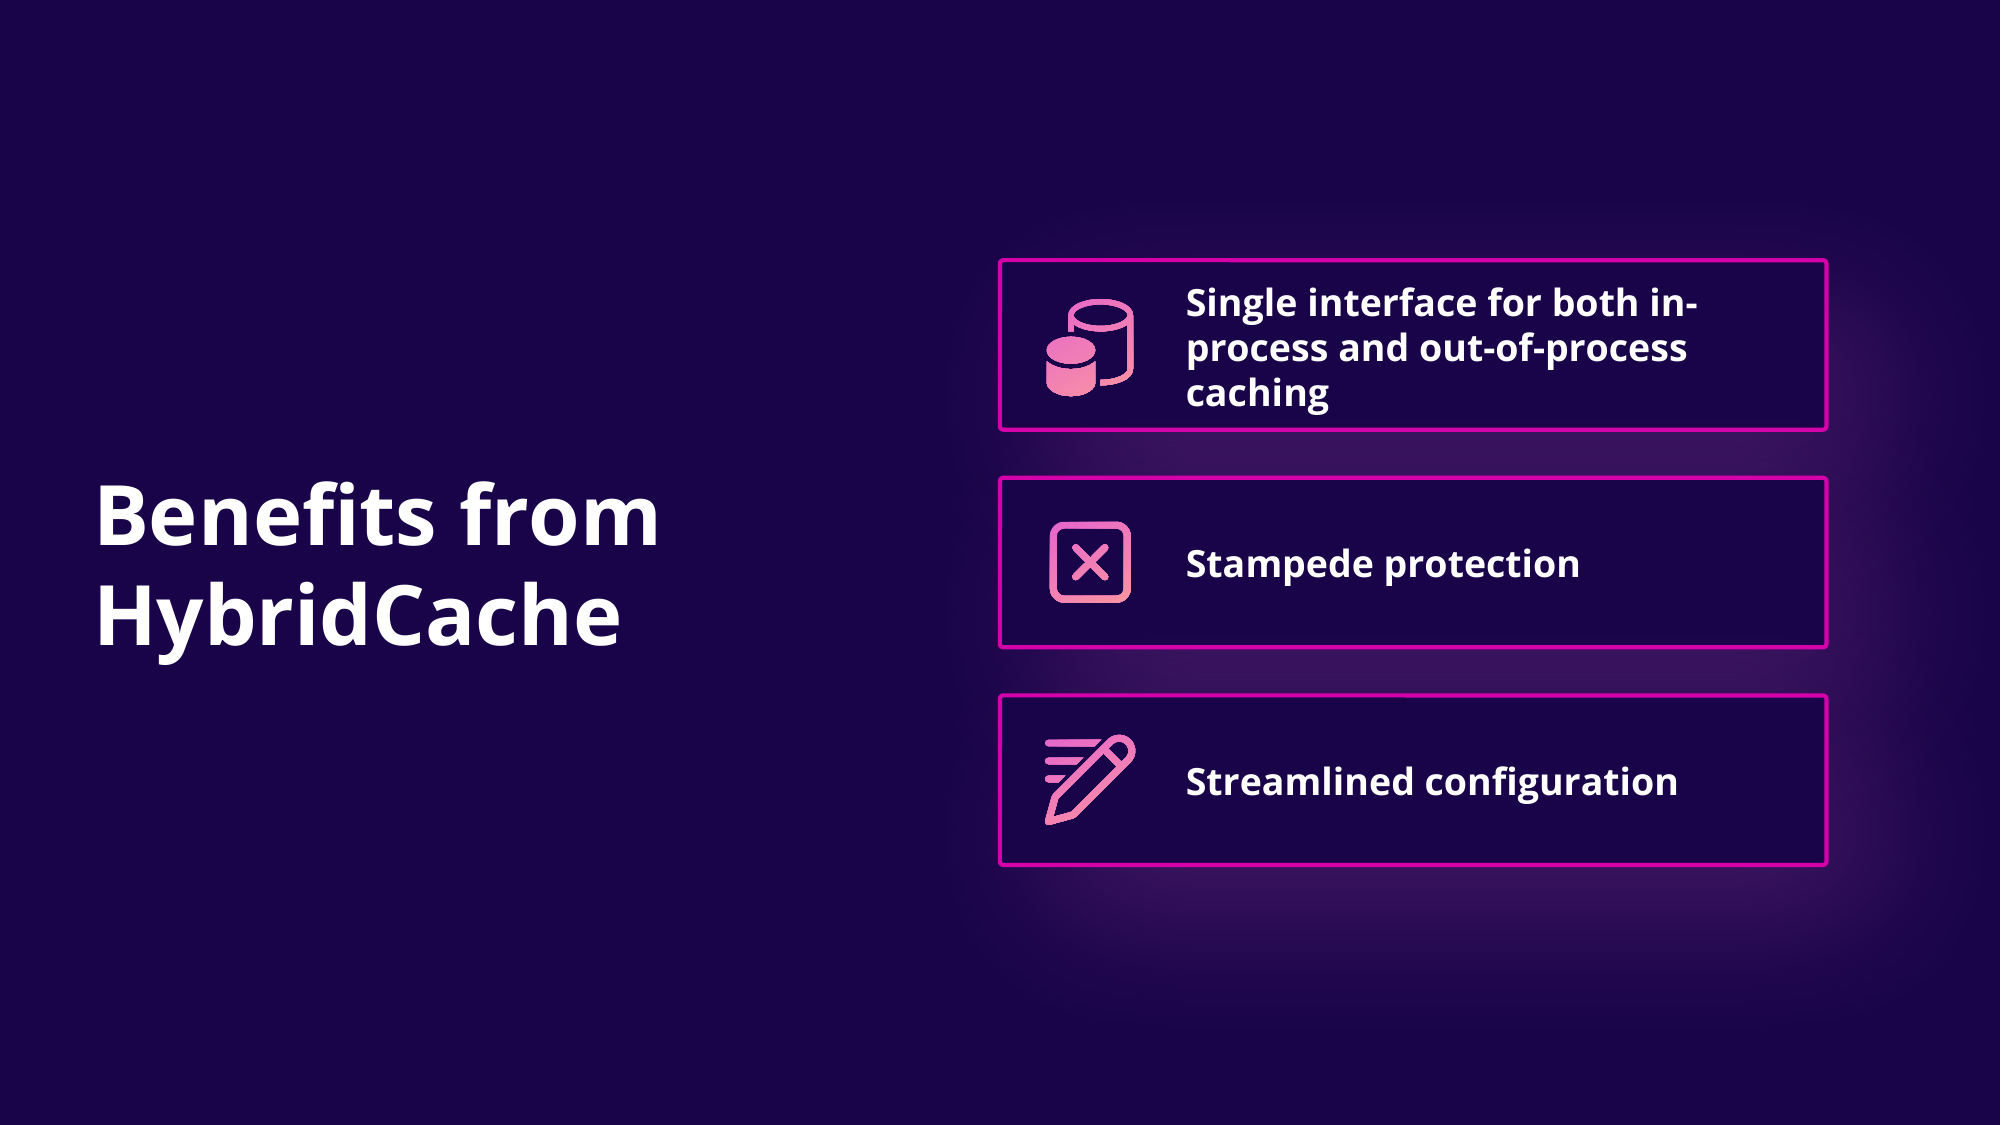

Single interface for both in-process and out-of-process caching

# Benefits from HybridCache

Stampede protection

Streamlined configuration